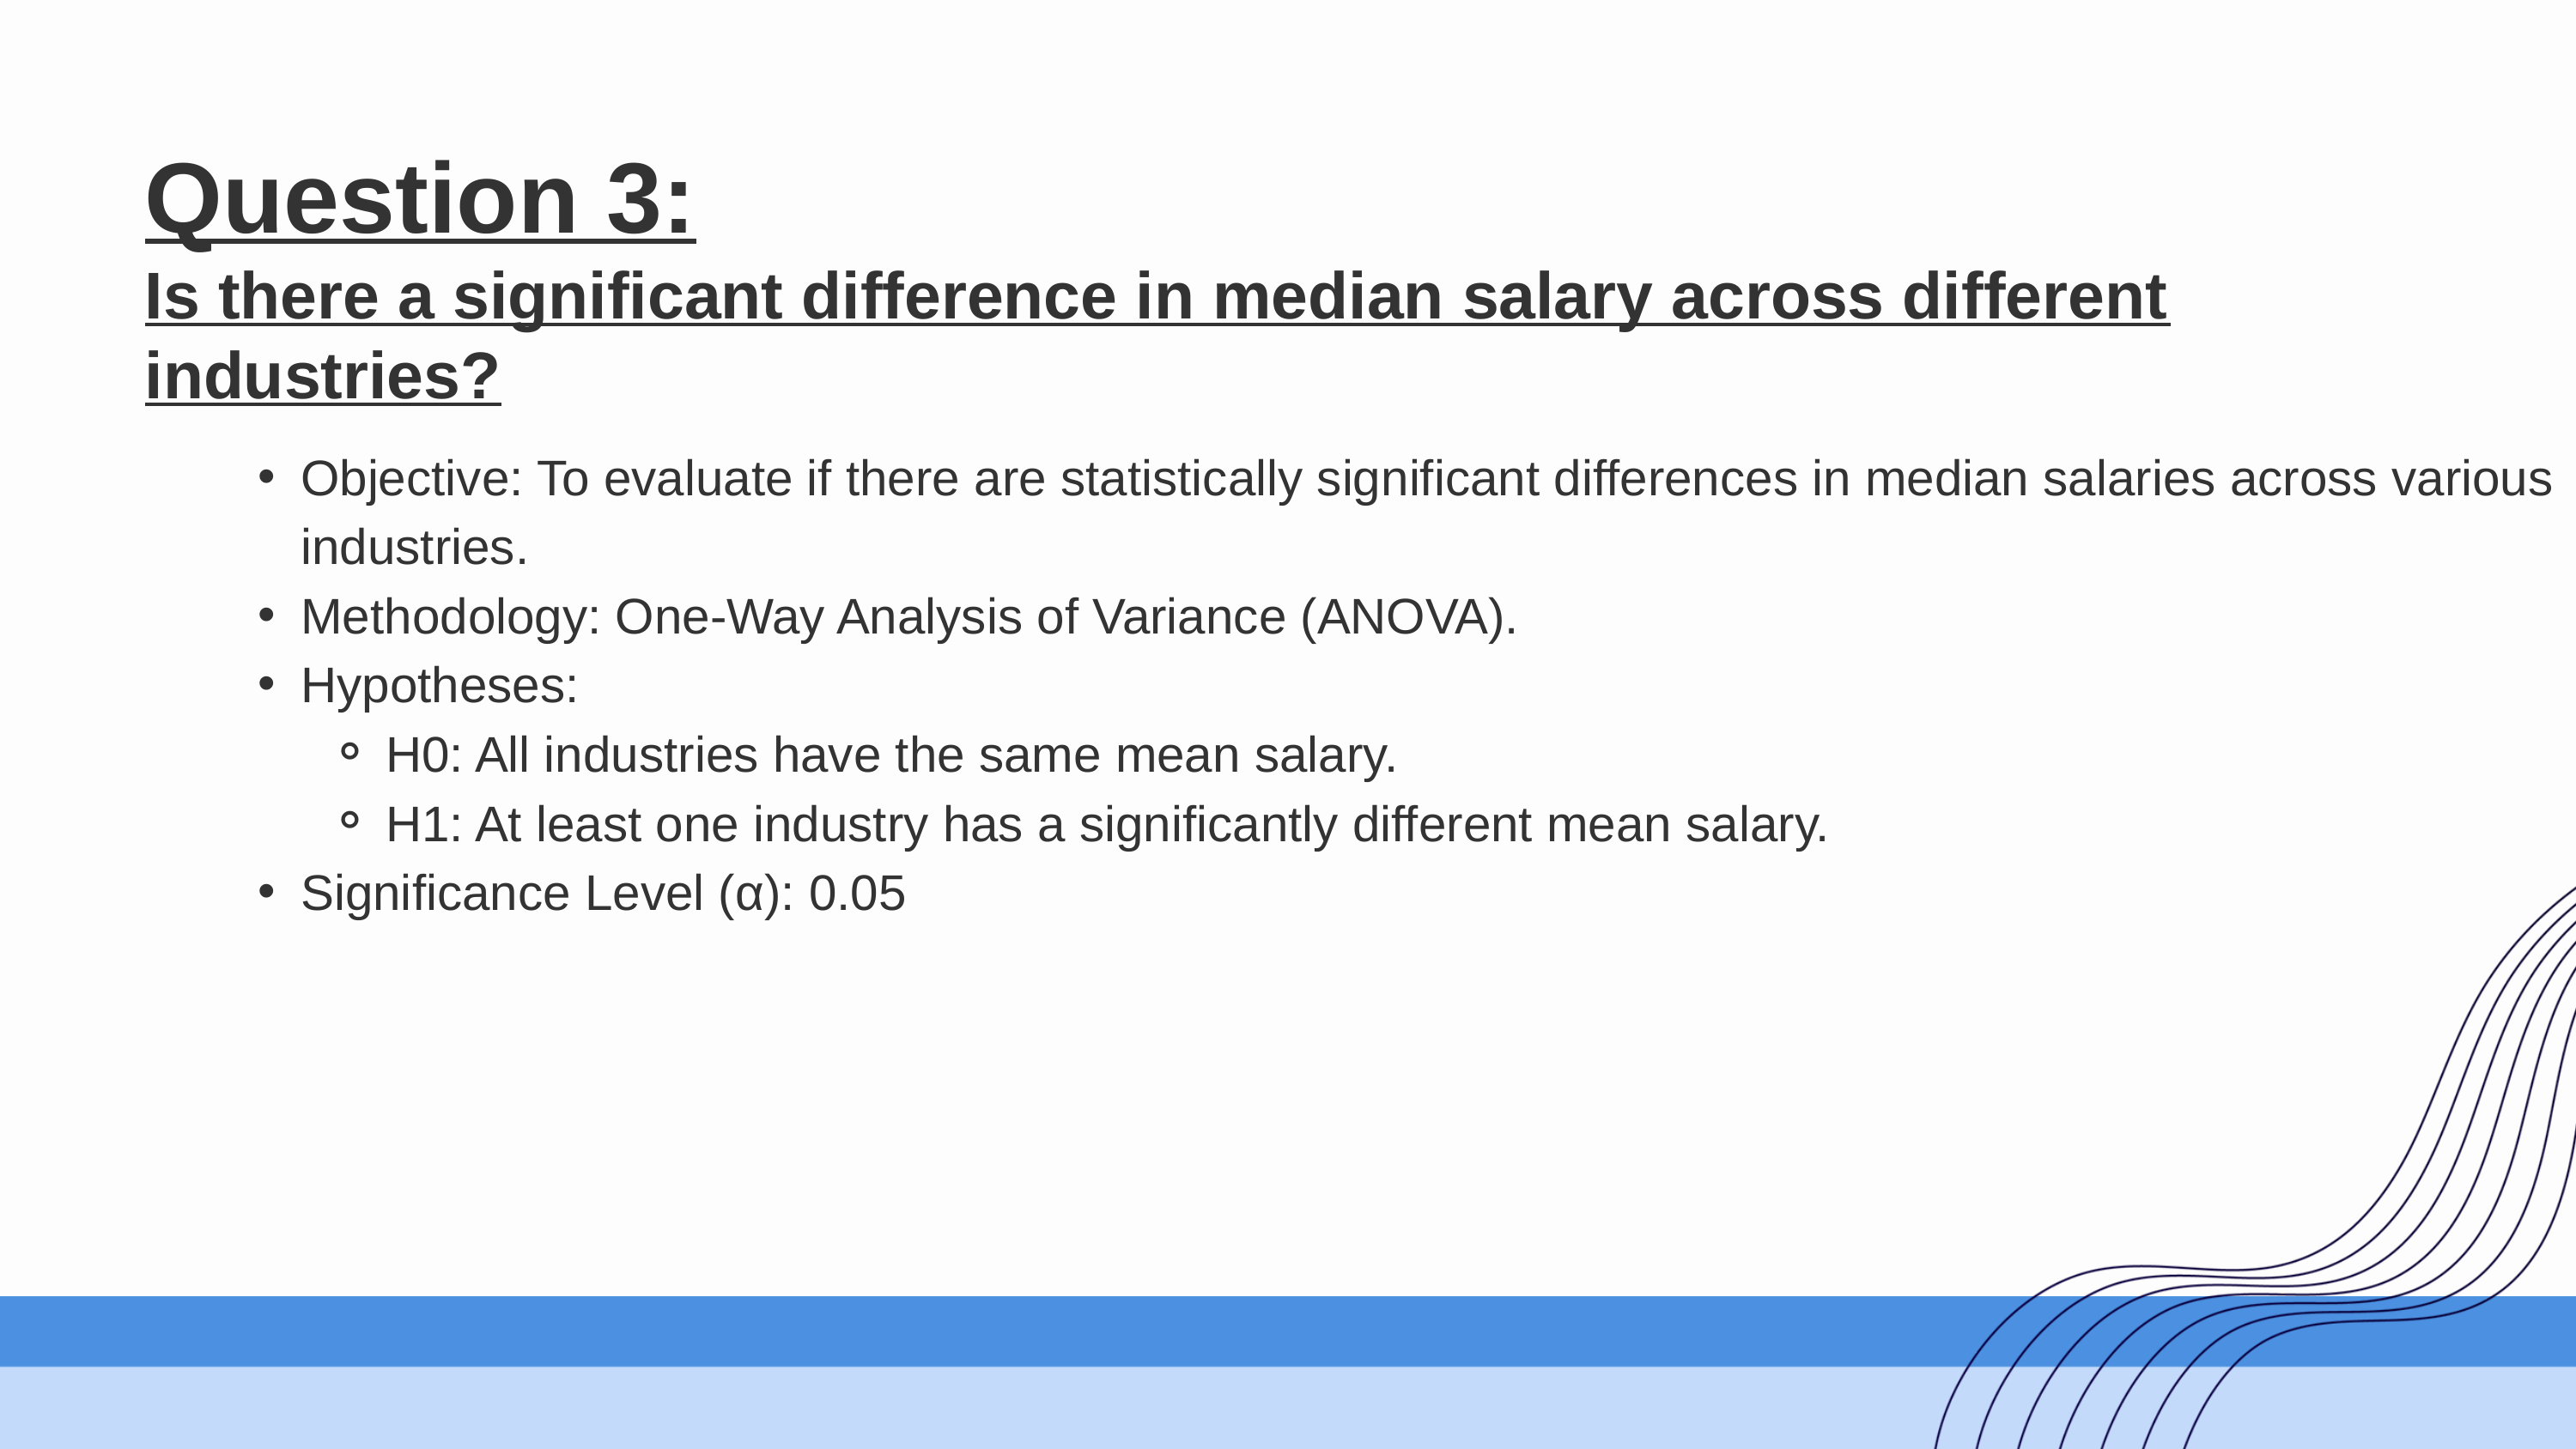

Question 3:
Is there a significant difference in median salary across different industries?
Objective: To evaluate if there are statistically significant differences in median salaries across various industries.
Methodology: One-Way Analysis of Variance (ANOVA).
Hypotheses:
H0​: All industries have the same mean salary.
H1​: At least one industry has a significantly different mean salary.
Significance Level (α): 0.05